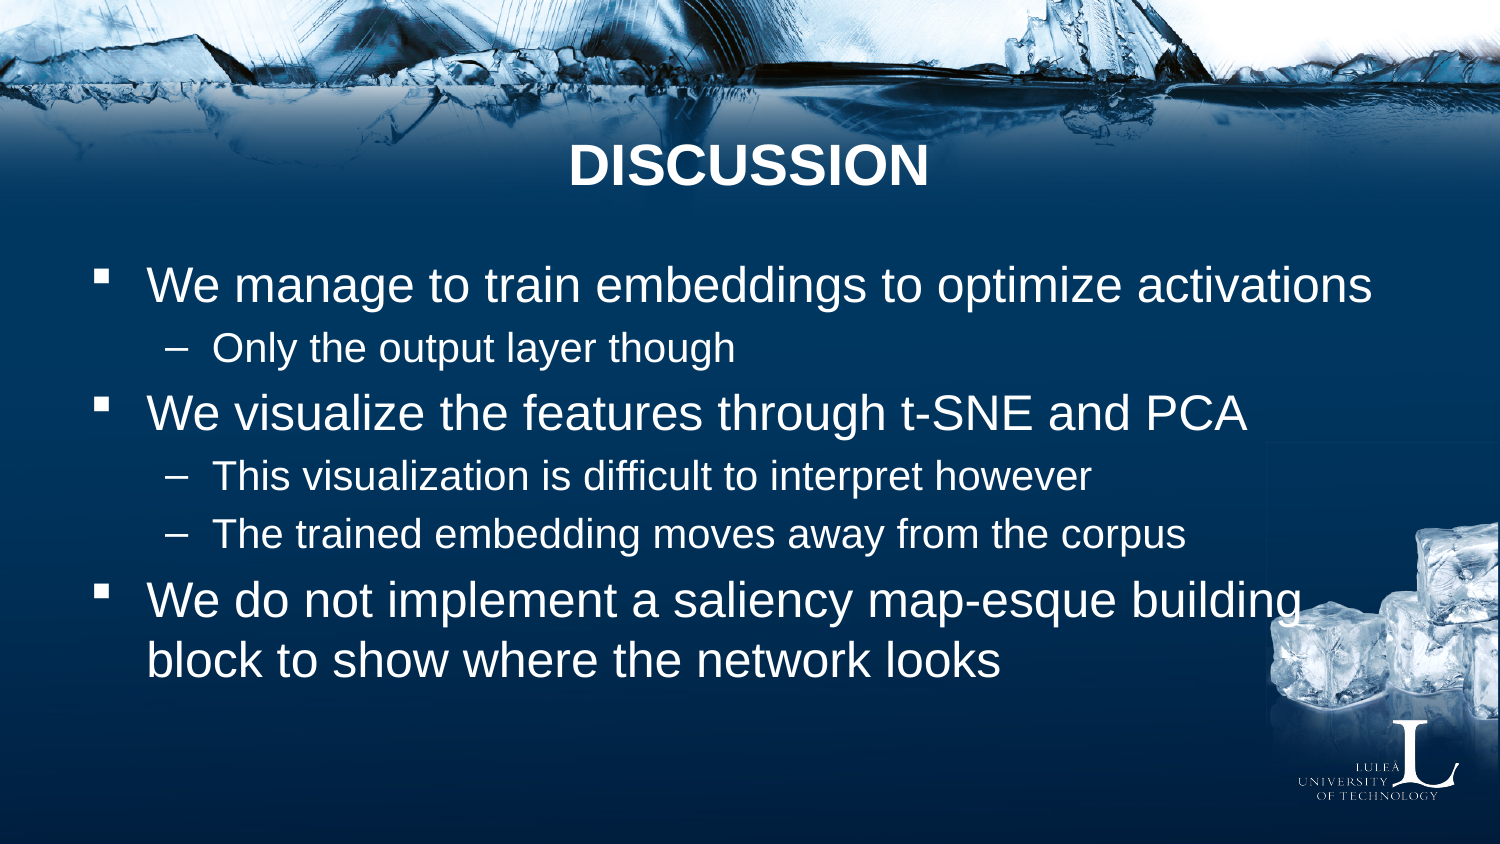

# Discussion
We manage to train embeddings to optimize activations
Only the output layer though
We visualize the features through t-SNE and PCA
This visualization is difficult to interpret however
The trained embedding moves away from the corpus
We do not implement a saliency map-esque building block to show where the network looks